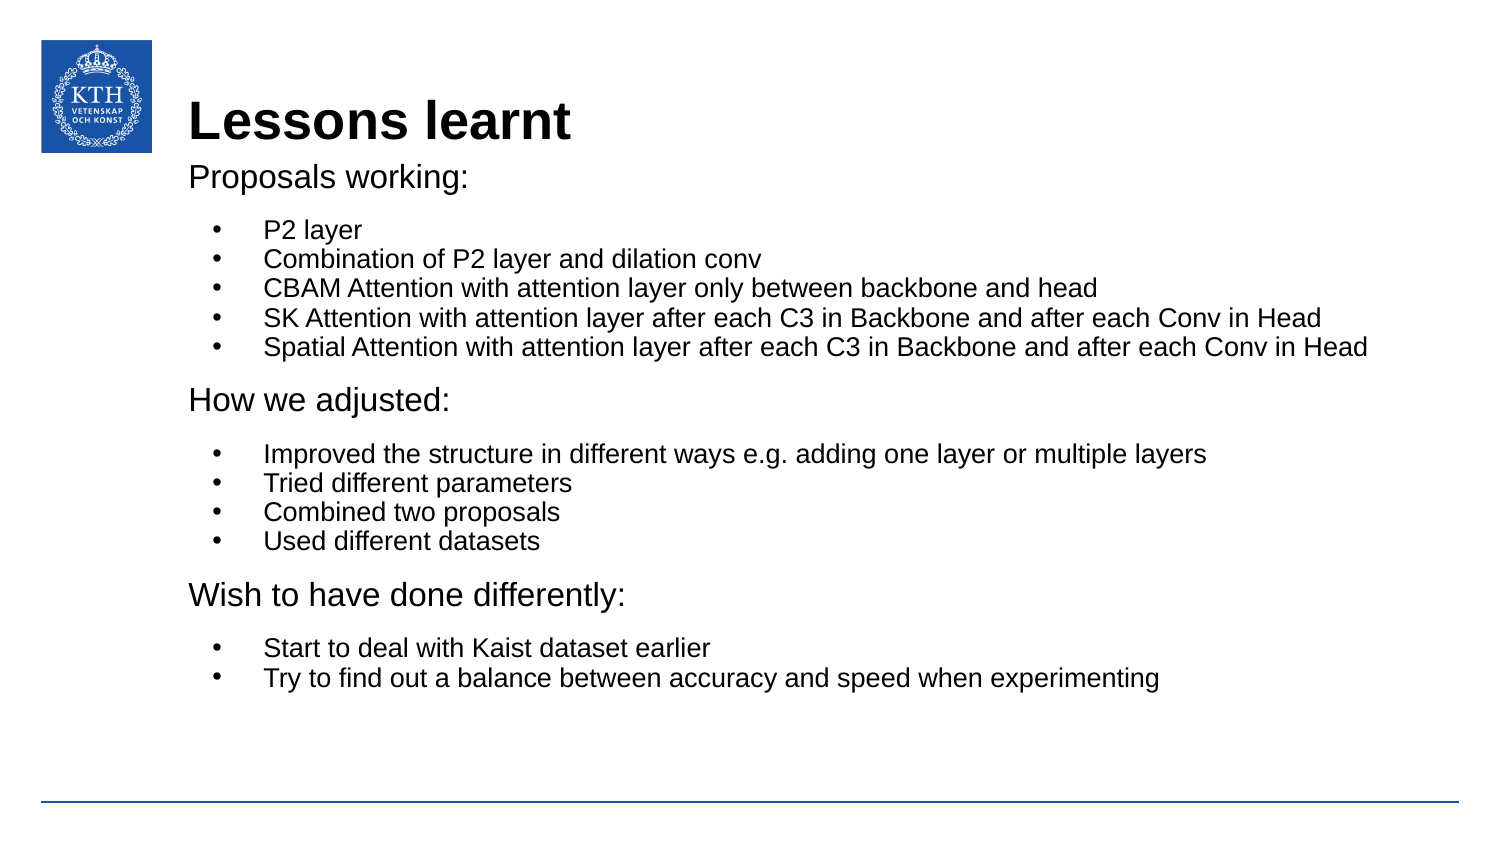

# Lessons learnt
Proposals working:
P2 layer
Combination of P2 layer and dilation conv
CBAM Attention with attention layer only between backbone and head
SK Attention with attention layer after each C3 in Backbone and after each Conv in Head
Spatial Attention with attention layer after each C3 in Backbone and after each Conv in Head
How we adjusted:
Improved the structure in different ways e.g. adding one layer or multiple layers
Tried different parameters
Combined two proposals
Used different datasets
Wish to have done differently:
Start to deal with Kaist dataset earlier
Try to find out a balance between accuracy and speed when experimenting